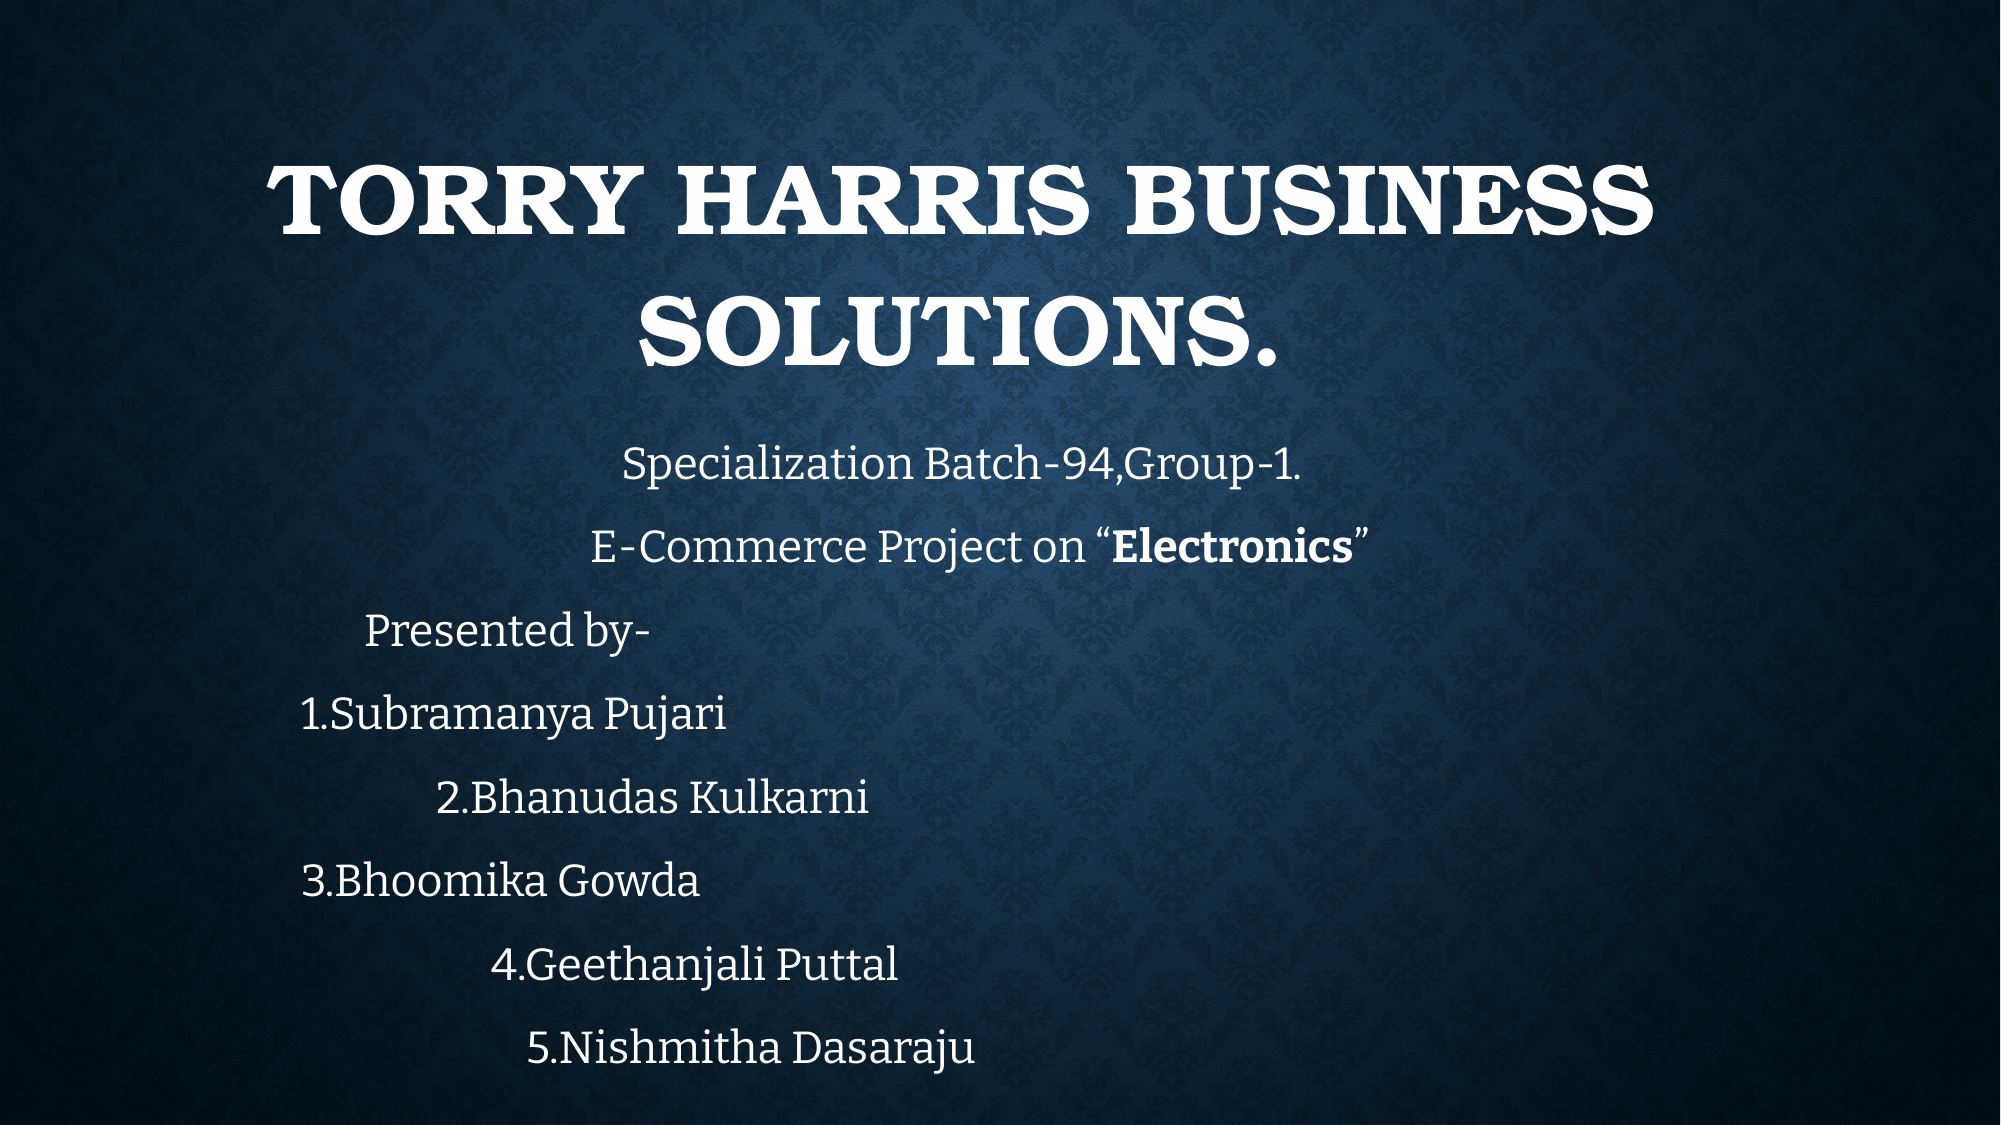

# Torry Harris Business Solutions.
Specialization Batch-94,Group-1.
    E-Commerce Project on “Electronics”
			             Presented by-
			      1.Subramanya Pujari
    		      2.Bhanudas Kulkarni
			      3.Bhoomika Gowda
                               4.Geethanjali Puttal
	                               5.Nishmitha Dasaraju